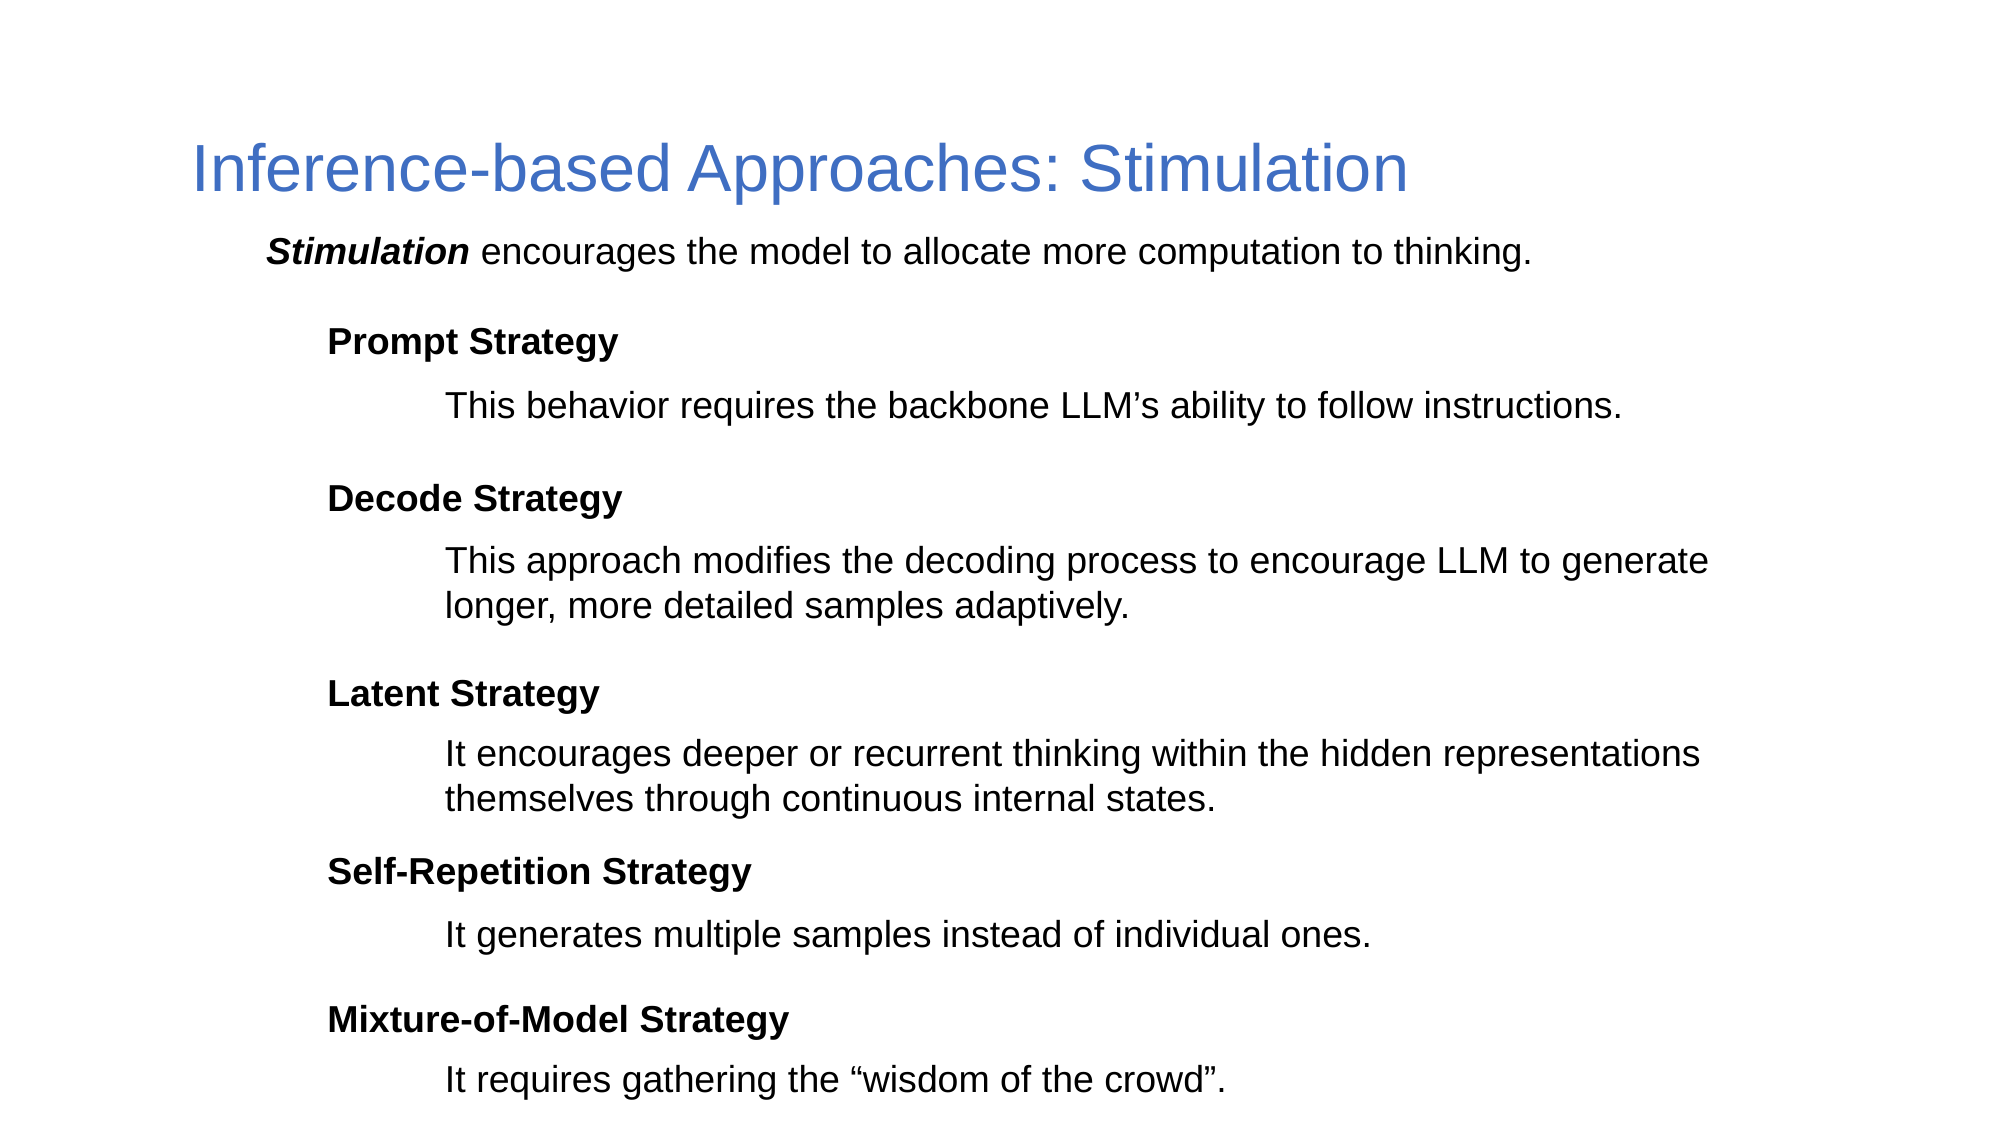

Inference-based Approaches: Stimulation
Stimulation encourages the model to allocate more computation to thinking.
Prompt Strategy
This behavior requires the backbone LLM’s ability to follow instructions.
Decode Strategy
This approach modifies the decoding process to encourage LLM to generate longer, more detailed samples adaptively.
Latent Strategy
It encourages deeper or recurrent thinking within the hidden representations themselves through continuous internal states.
Self-Repetition Strategy
It generates multiple samples instead of individual ones.
Mixture-of-Model Strategy
It requires gathering the “wisdom of the crowd”.